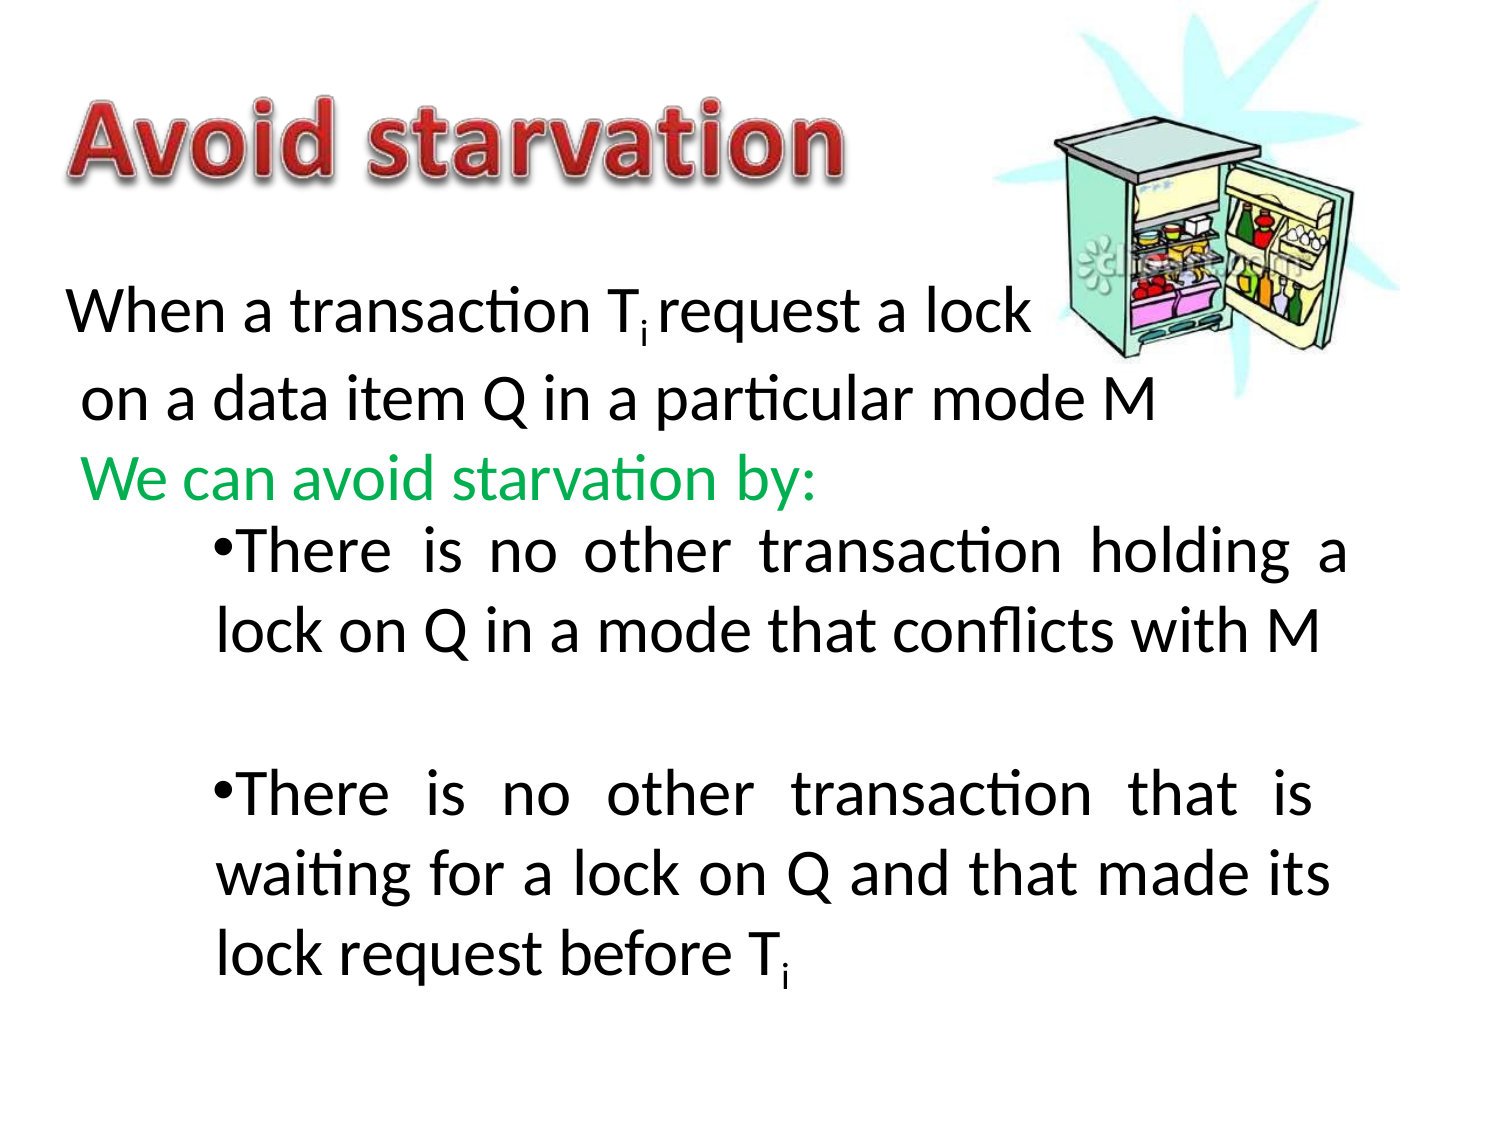

# When a transaction Ti request a lock
on a data item Q in a particular mode M  We can avoid starvation by:
There	is	no	other	transaction	holding	a
lock on Q in a mode that conflicts with M

There is no other transaction that is  waiting for a lock on Q and that made its  lock request before Ti